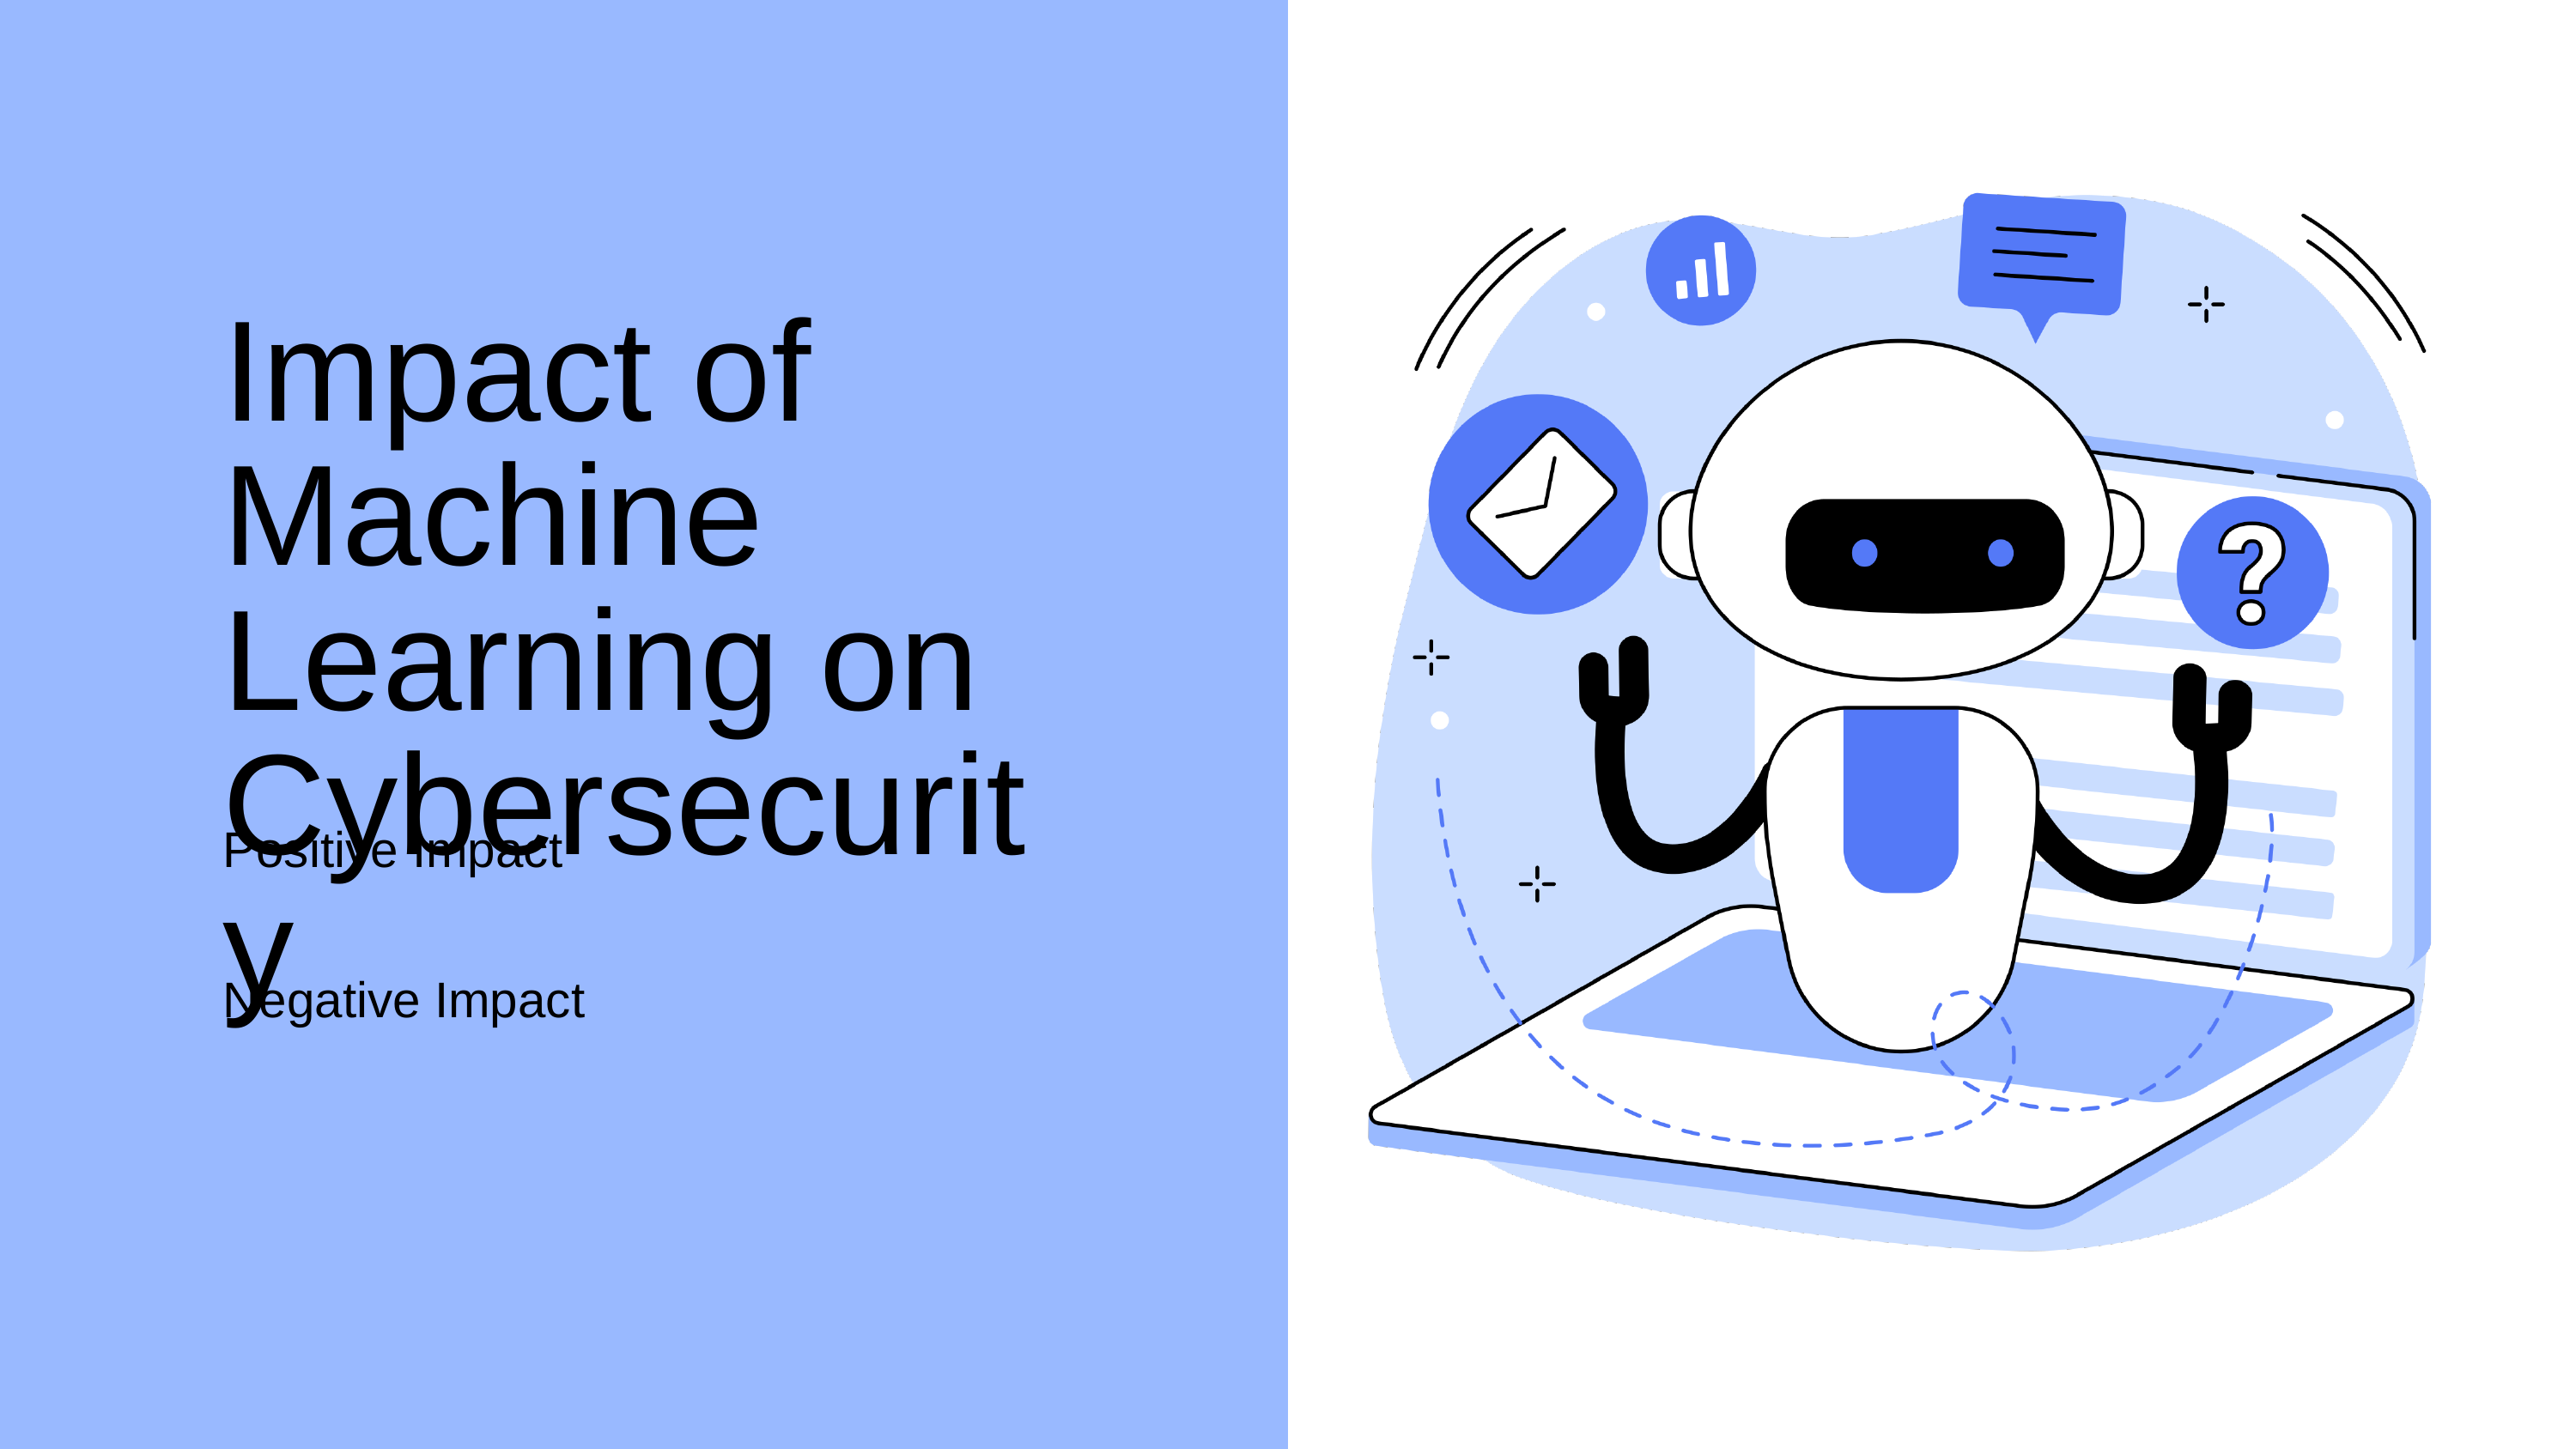

Impact of Machine Learning on Cybersecurity

Positive Impact

Negative Impact